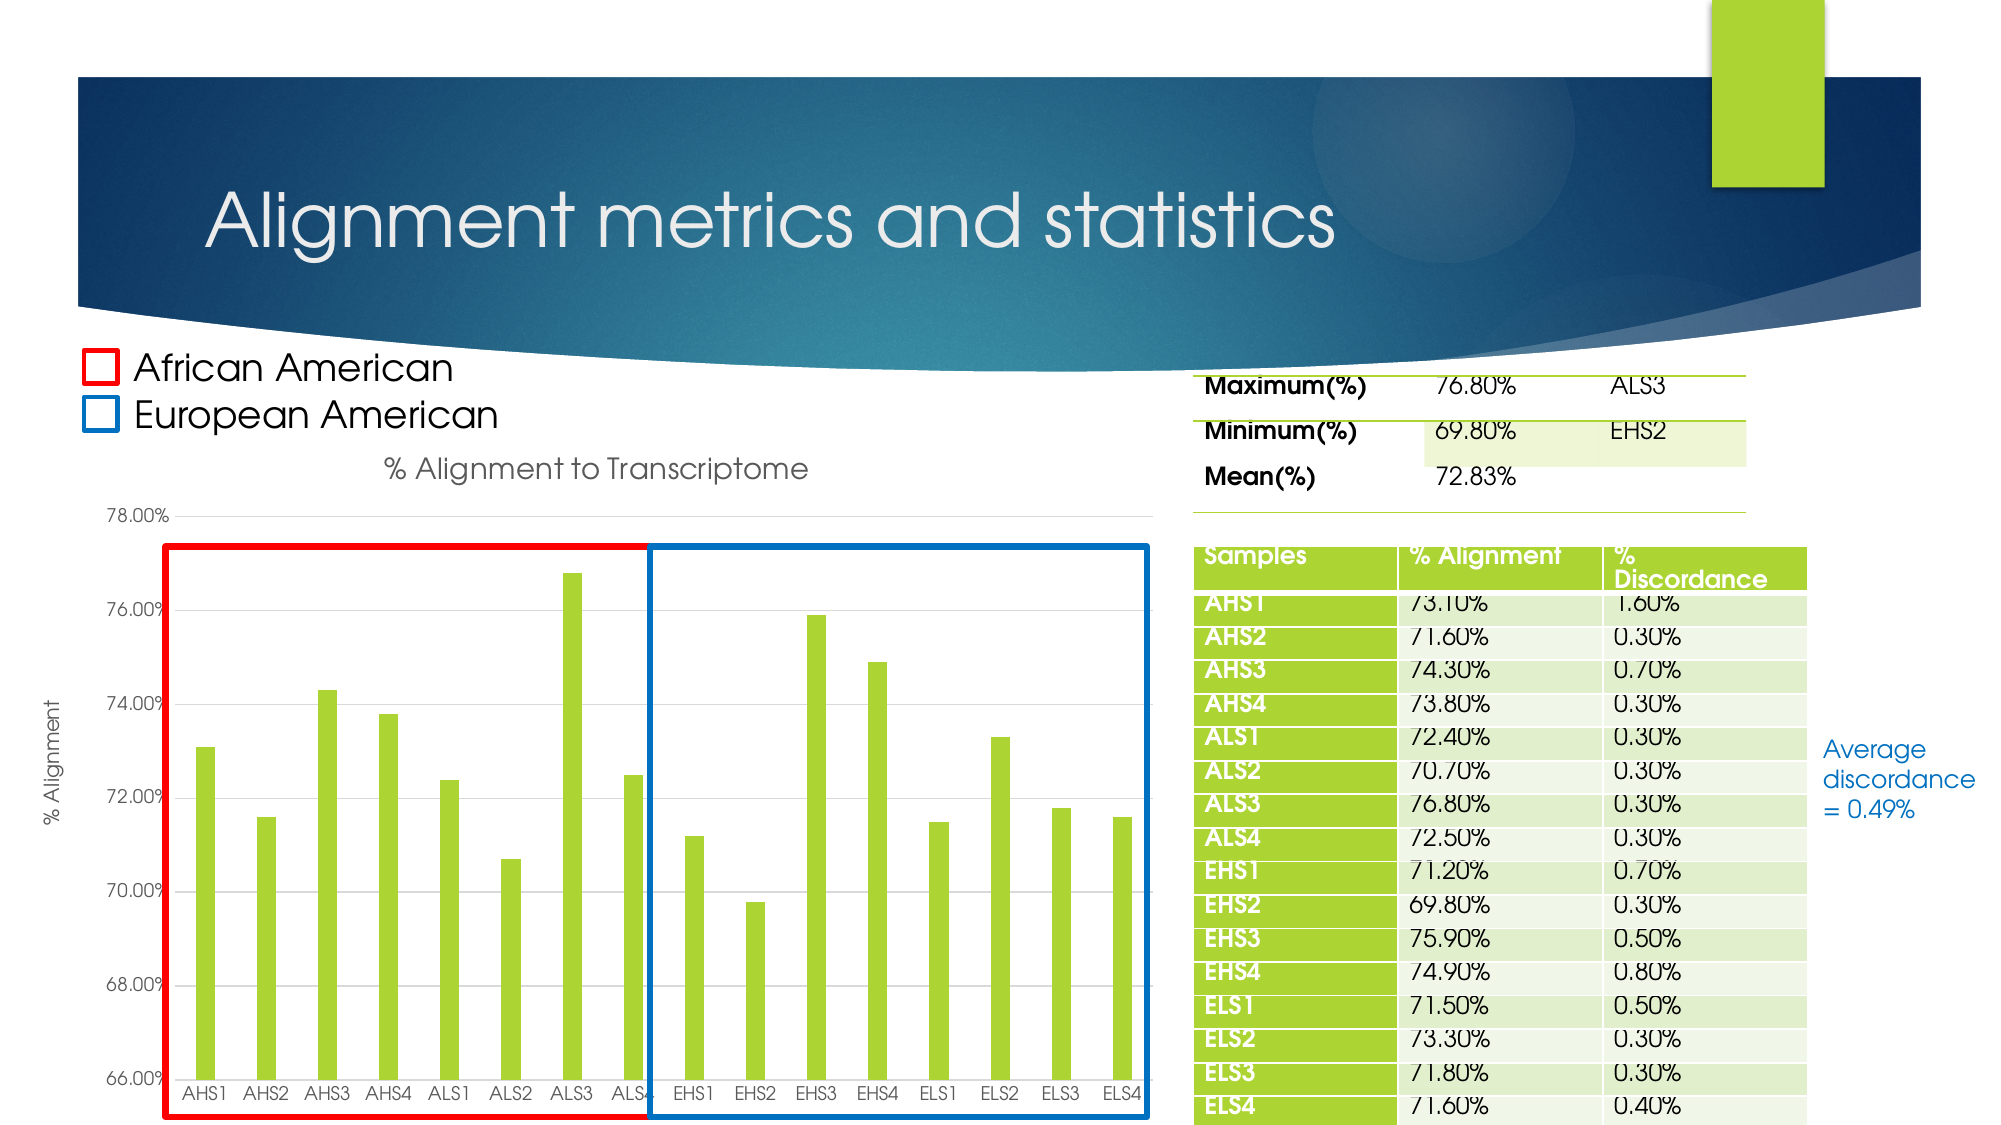

# Alignment metrics and statistics
African American

European American

| Maximum(%) | 76.80% | ALS3 |
| --- | --- | --- |
| Minimum(%) | 69.80% | EHS2 |
| Mean(%) | 72.83% |  |

### Chart: % Alignment to Transcriptome

| Category | % Alignment  |
|---|---|
| AHS1 | 0.731 |
| AHS2 | 0.716 |
| AHS3 | 0.743 |
| AHS4 | 0.738 |
| ALS1 | 0.724 |
| ALS2 | 0.707 |
| ALS3 | 0.768 |
| ALS4 | 0.725 |
| EHS1 | 0.712 |
| EHS2 | 0.698 |
| EHS3 | 0.759 |
| EHS4 | 0.749 |
| ELS1 | 0.715 |
| ELS2 | 0.733 |
| ELS3 | 0.718 |
| ELS4 | 0.716 |
v
| Samples | % Alignment | % Discordance |
| --- | --- | --- |
| AHS1 | 73.10% | 1.60% |
| AHS2 | 71.60% | 0.30% |
| AHS3 | 74.30% | 0.70% |
| AHS4 | 73.80% | 0.30% |
| ALS1 | 72.40% | 0.30% |
| ALS2 | 70.70% | 0.30% |
| ALS3 | 76.80% | 0.30% |
| ALS4 | 72.50% | 0.30% |
| EHS1 | 71.20% | 0.70% |
| EHS2 | 69.80% | 0.30% |
| EHS3 | 75.90% | 0.50% |
| EHS4 | 74.90% | 0.80% |
| ELS1 | 71.50% | 0.50% |
| ELS2 | 73.30% | 0.30% |
| ELS3 | 71.80% | 0.30% |
| ELS4 | 71.60% | 0.40% |
Average discordance
= 0.49%